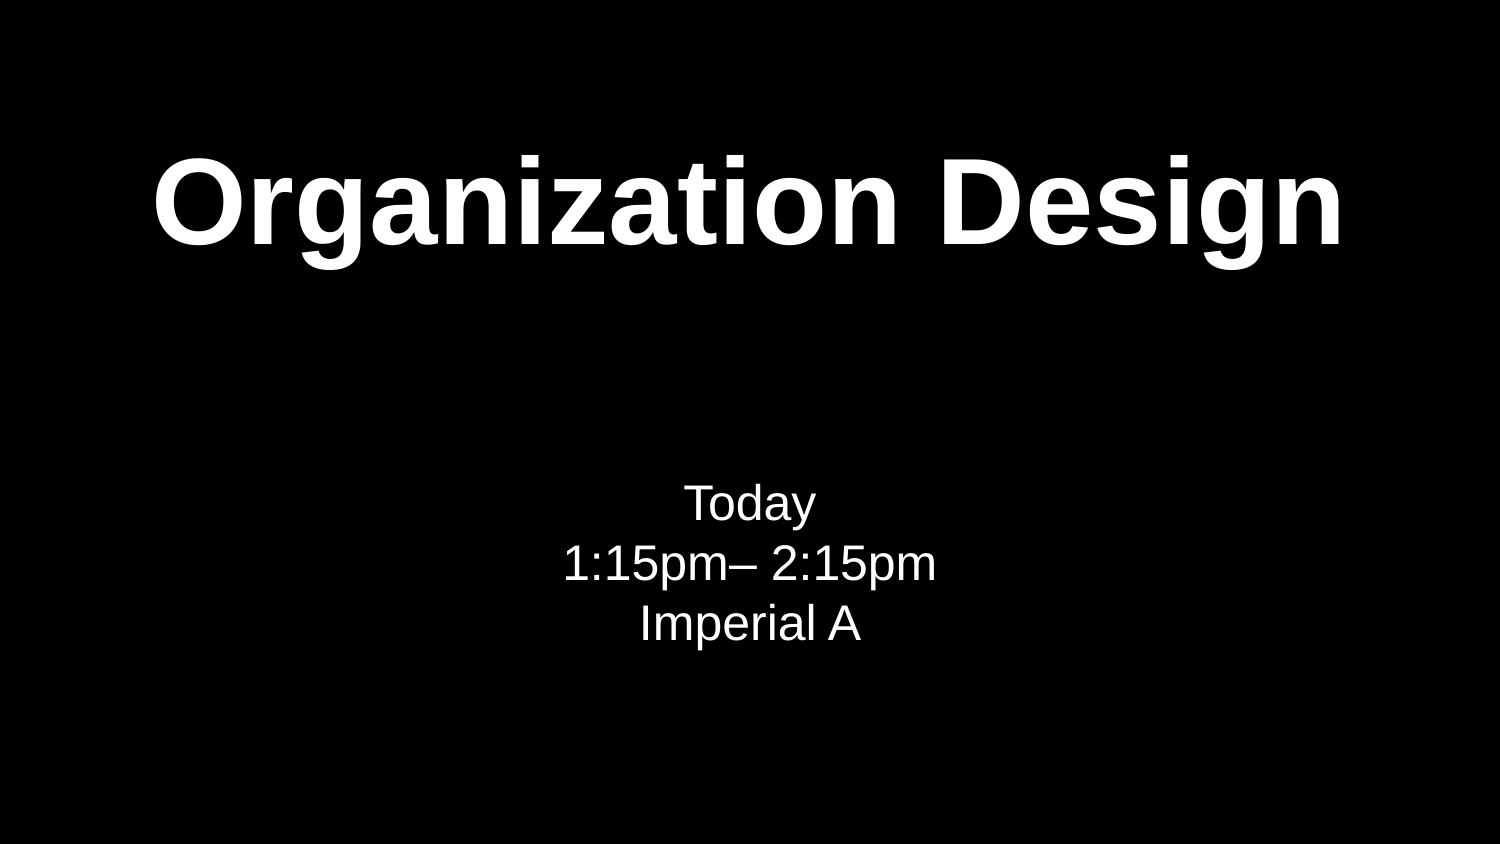

# Organization Design
Today
1:15pm– 2:15pm
Imperial A